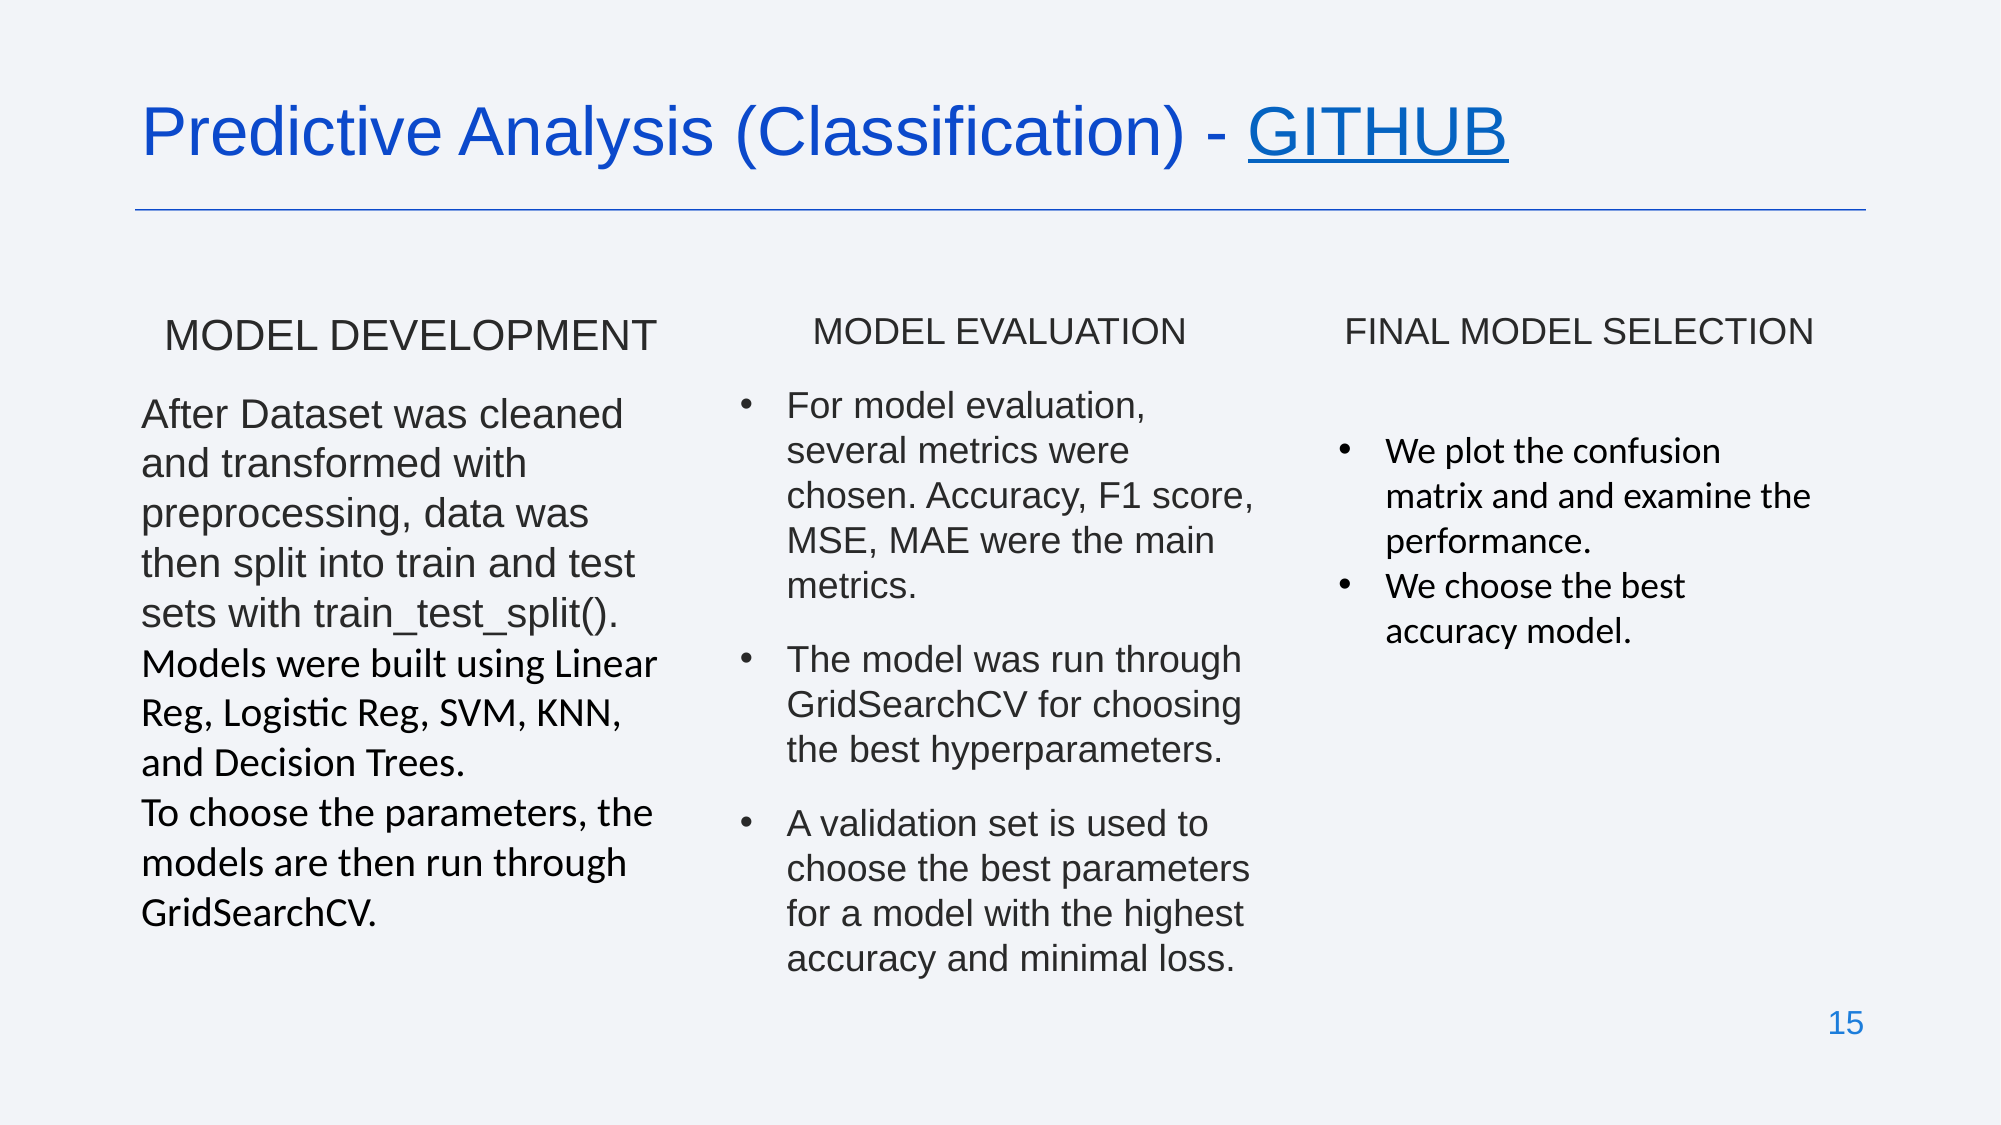

Predictive Analysis (Classification) - GITHUB
MODEL DEVELOPMENT
After Dataset was cleaned and transformed with preprocessing, data was then split into train and test sets with train_test_split().
Models were built using Linear Reg, Logistic Reg, SVM, KNN, and Decision Trees.
To choose the parameters, the models are then run through GridSearchCV.
MODEL EVALUATION
For model evaluation, several metrics were chosen. Accuracy, F1 score, MSE, MAE were the main metrics.
The model was run through GridSearchCV for choosing the best hyperparameters.
A validation set is used to choose the best parameters for a model with the highest accuracy and minimal loss.

FINAL MODEL SELECTION

We plot the confusion matrix and and examine the performance.
We choose the best accuracy model.
15